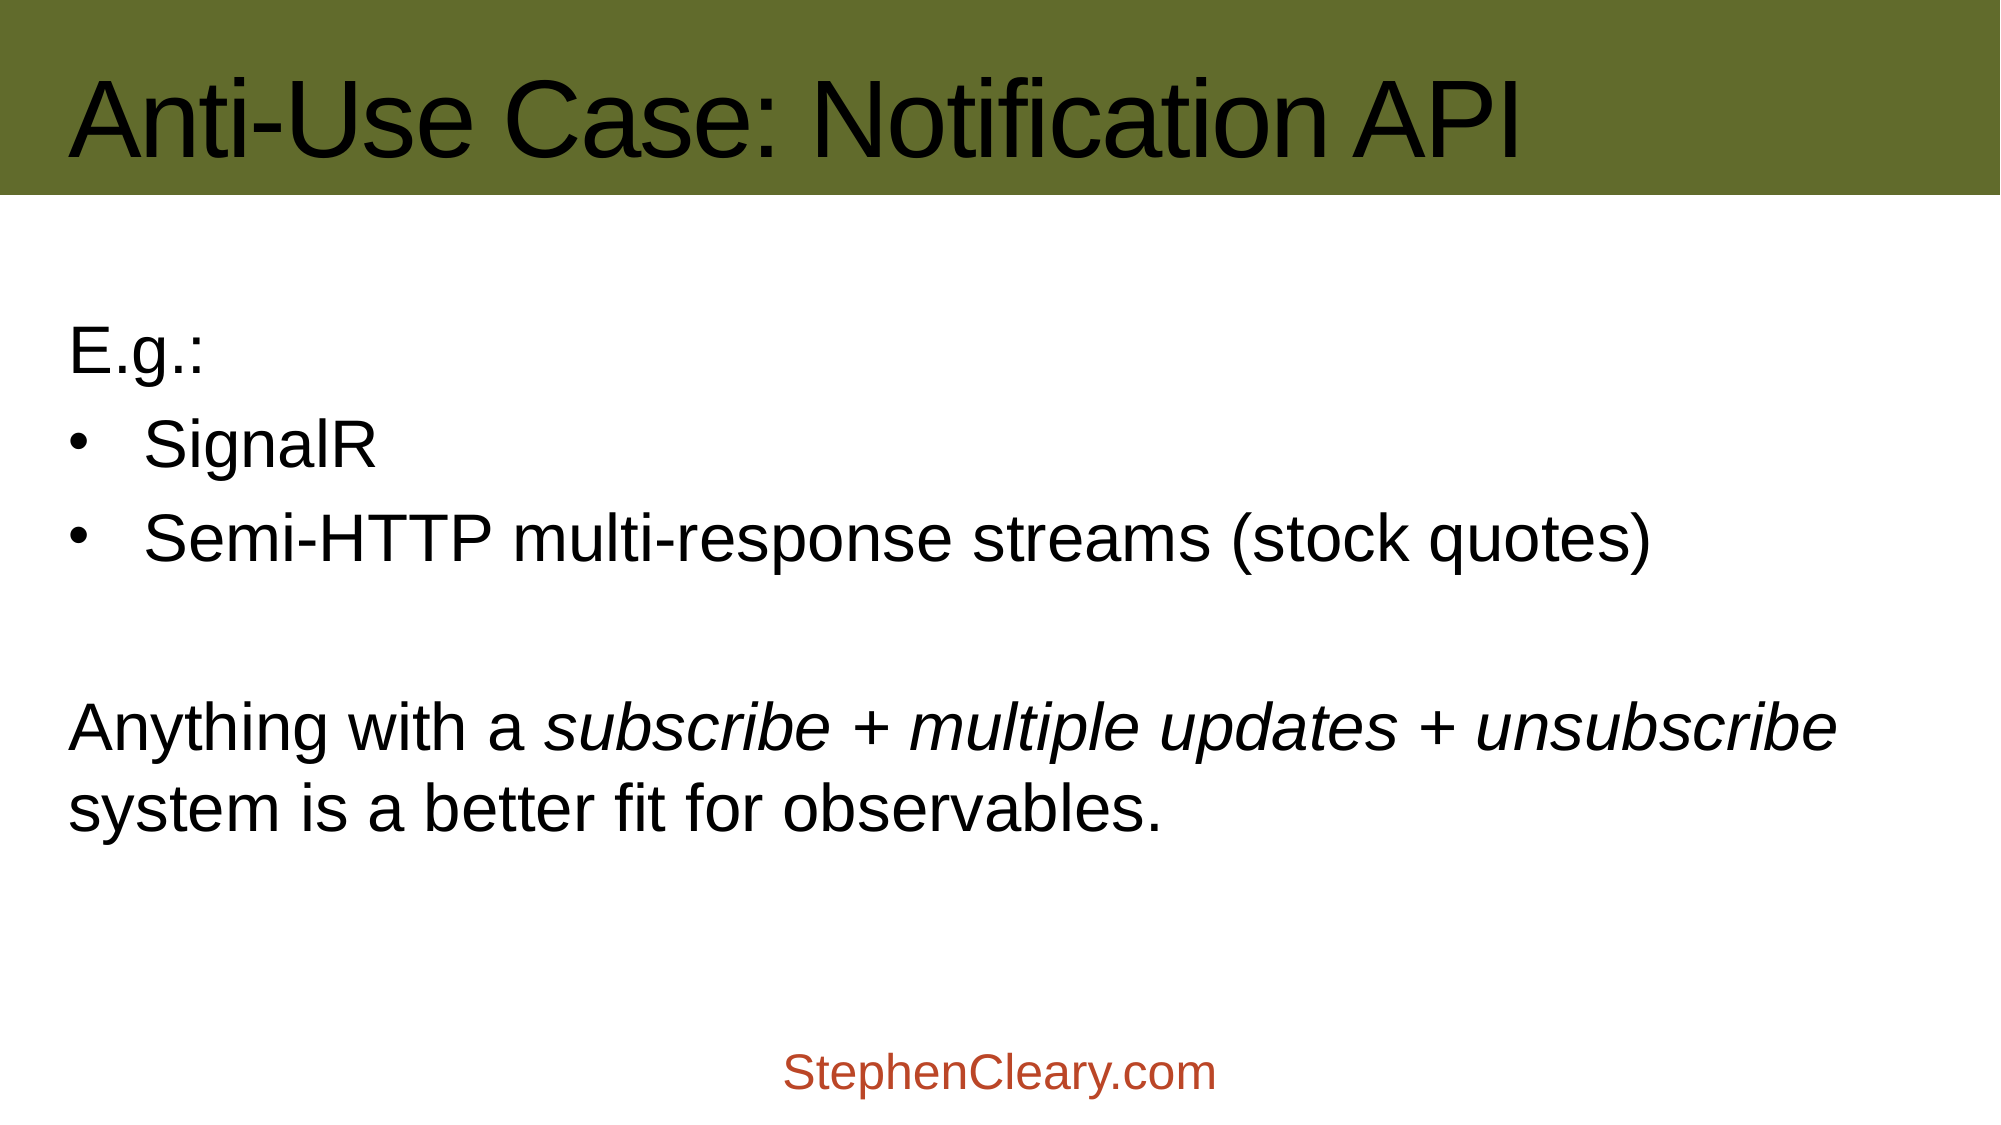

# Anti-Use Case: Notification API

E.g.:
SignalR
Semi-HTTP multi-response streams (stock quotes)

Anything with a subscribe + multiple updates + unsubscribe system is a better fit for observables.